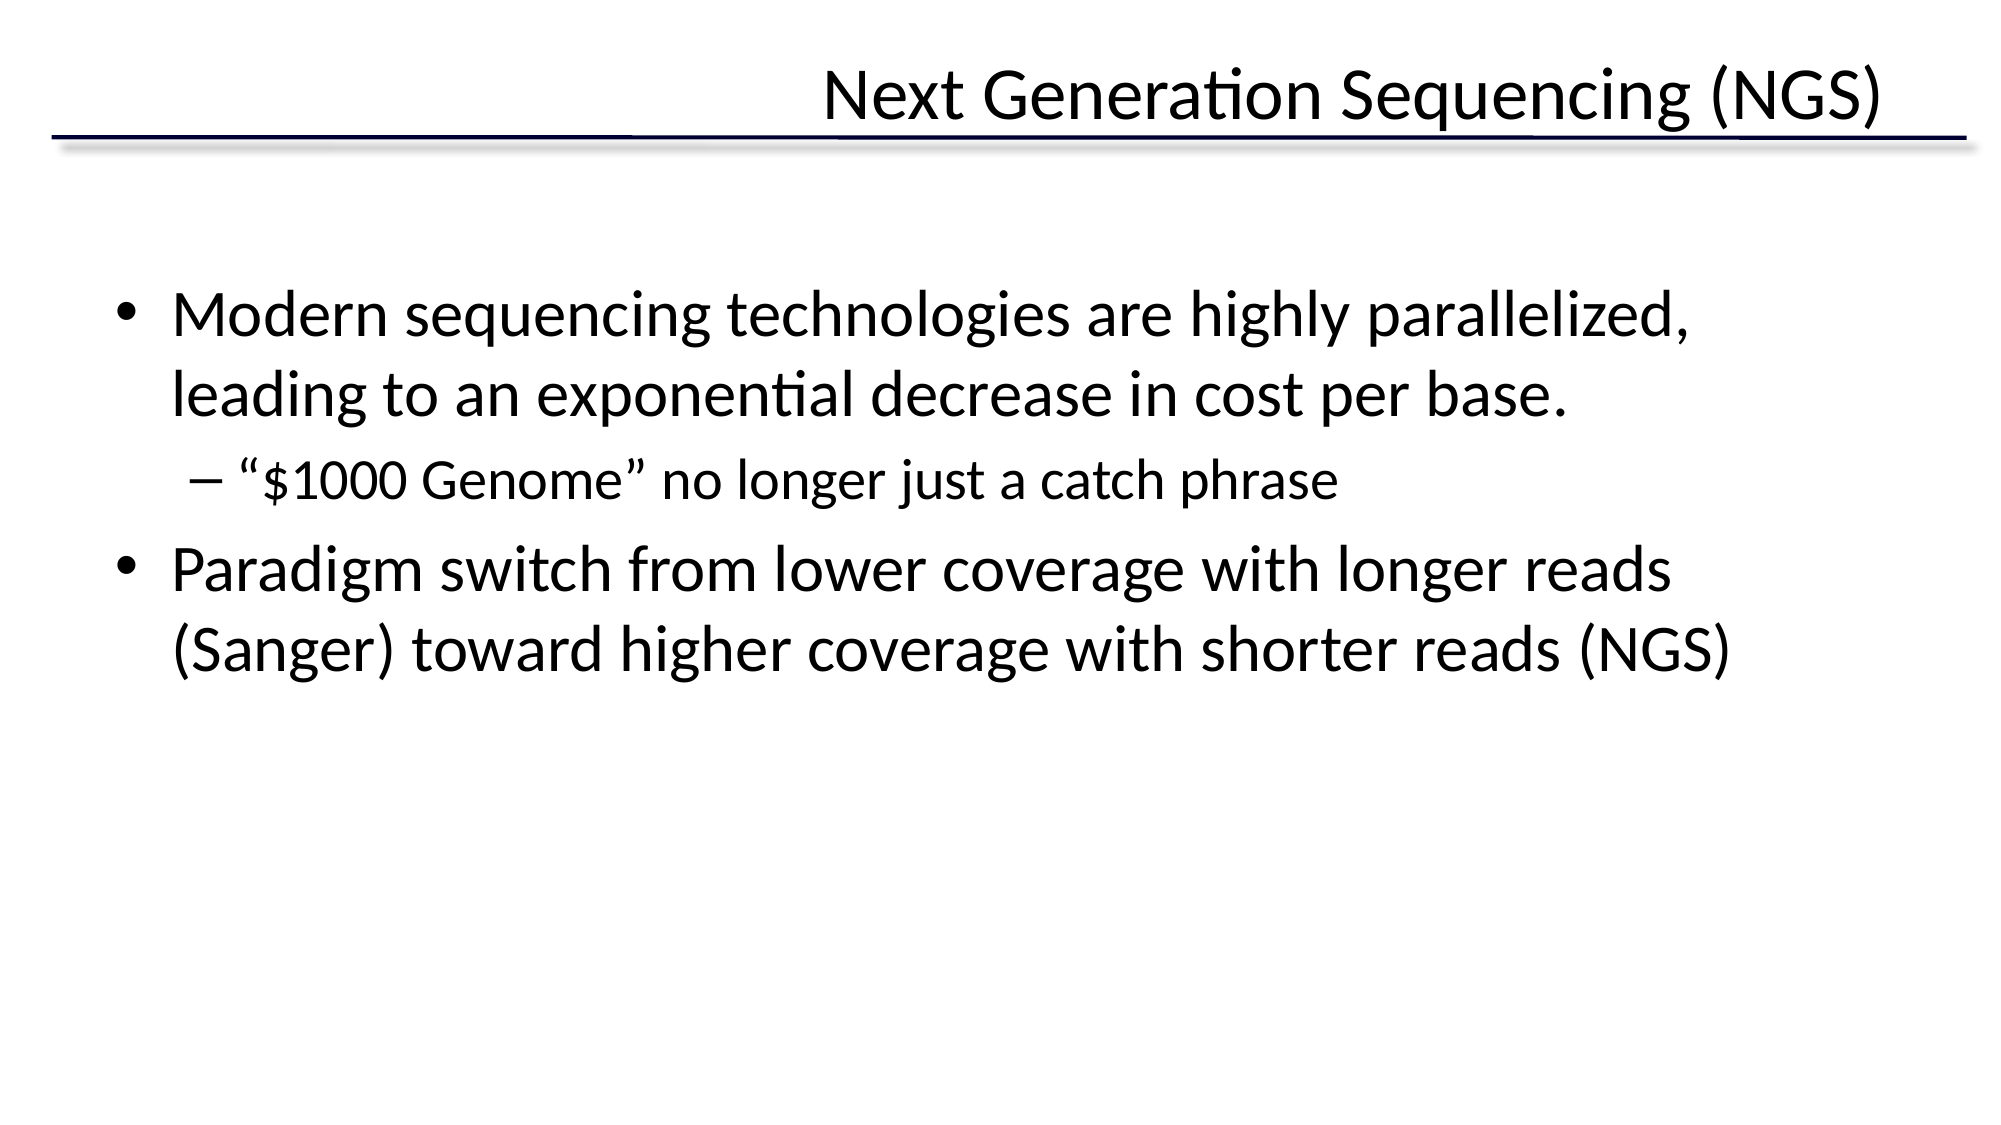

# Next Generation Sequencing (NGS)
Modern sequencing technologies are highly parallelized, leading to an exponential decrease in cost per base.
“$1000 Genome” no longer just a catch phrase
Paradigm switch from lower coverage with longer reads (Sanger) toward higher coverage with shorter reads (NGS)